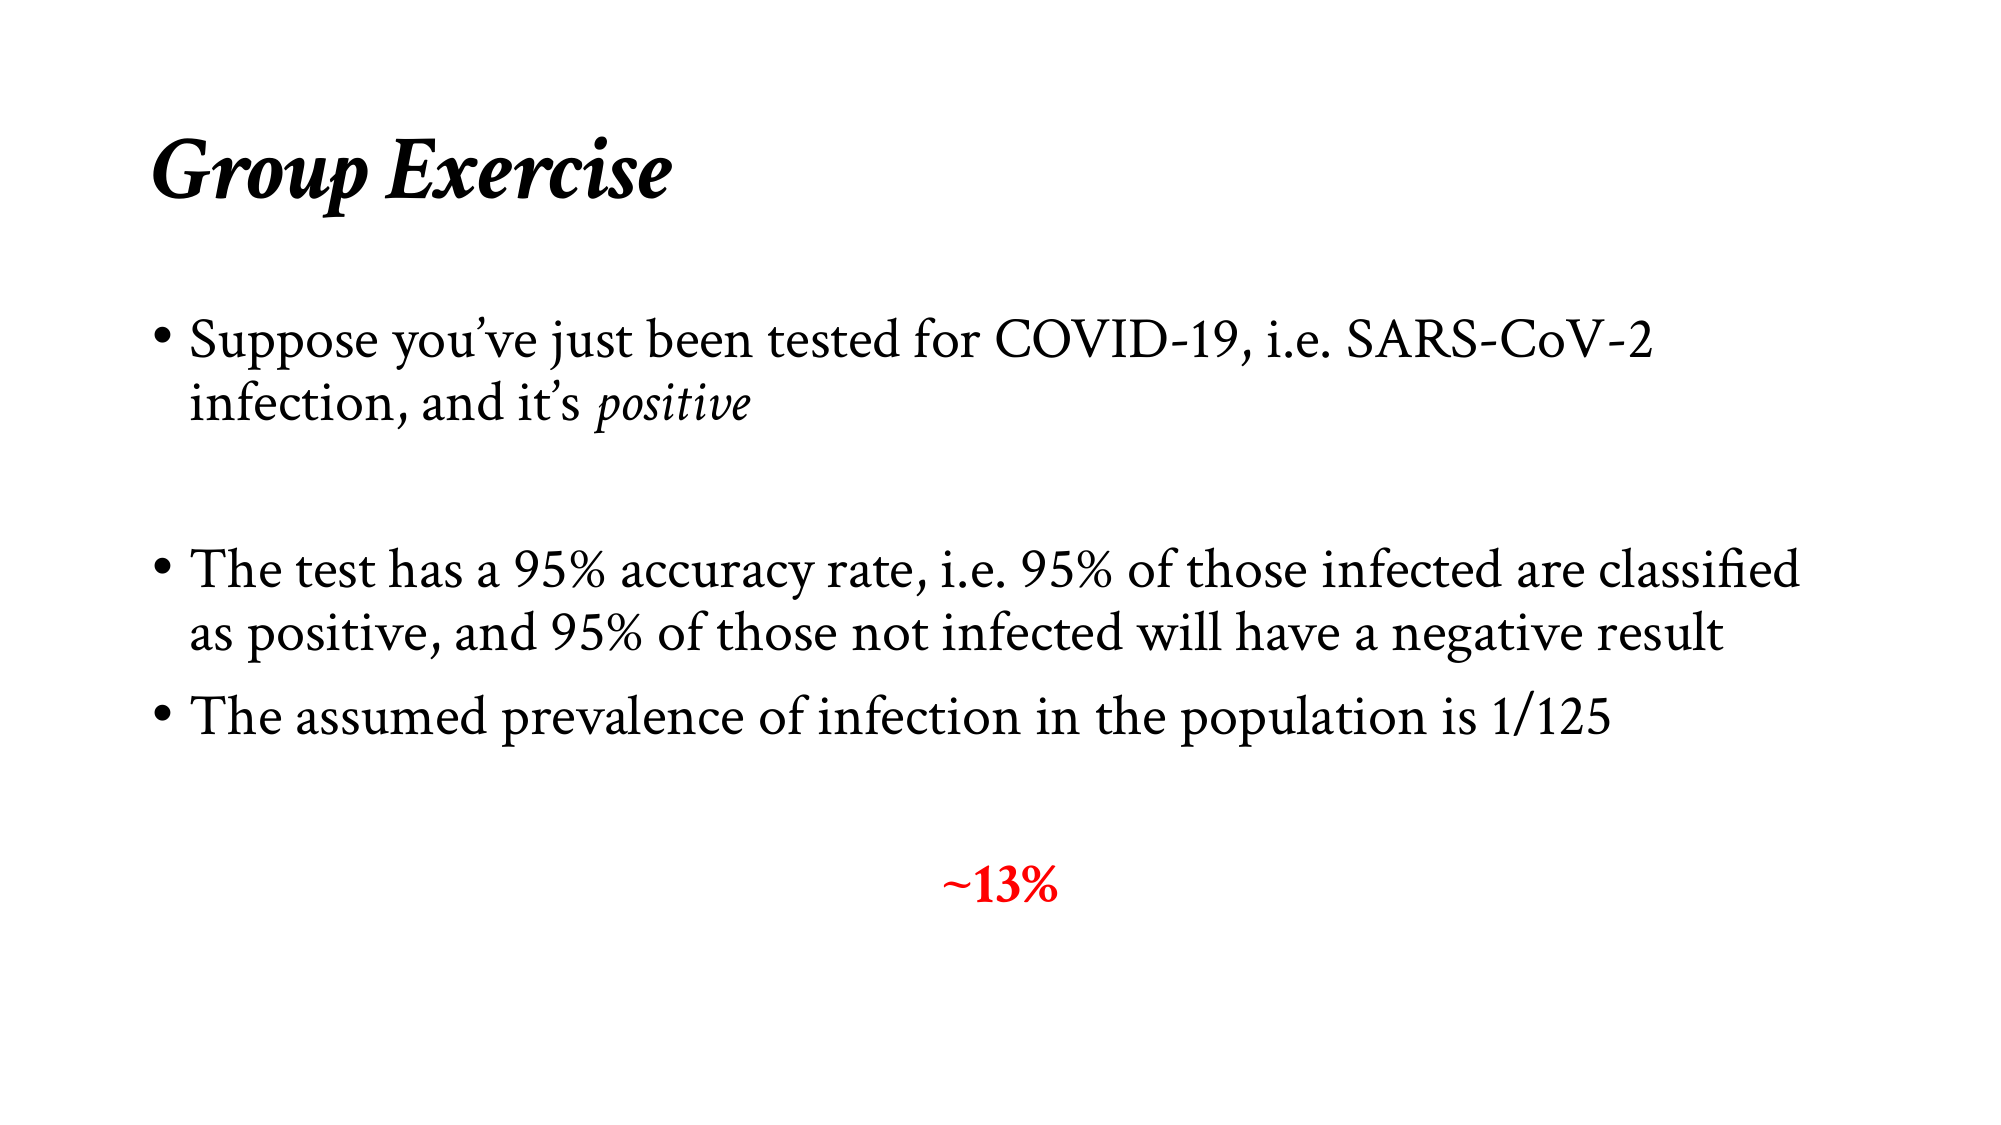

# Group Exercise
Suppose you’ve just been tested for COVID-19, i.e. SARS-CoV-2 infection, and it’s positive

The test has a 95% accuracy rate, i.e. 95% of those infected are classified as positive, and 95% of those not infected will have a negative result
The assumed prevalence of infection in the population is 1/125

~13%